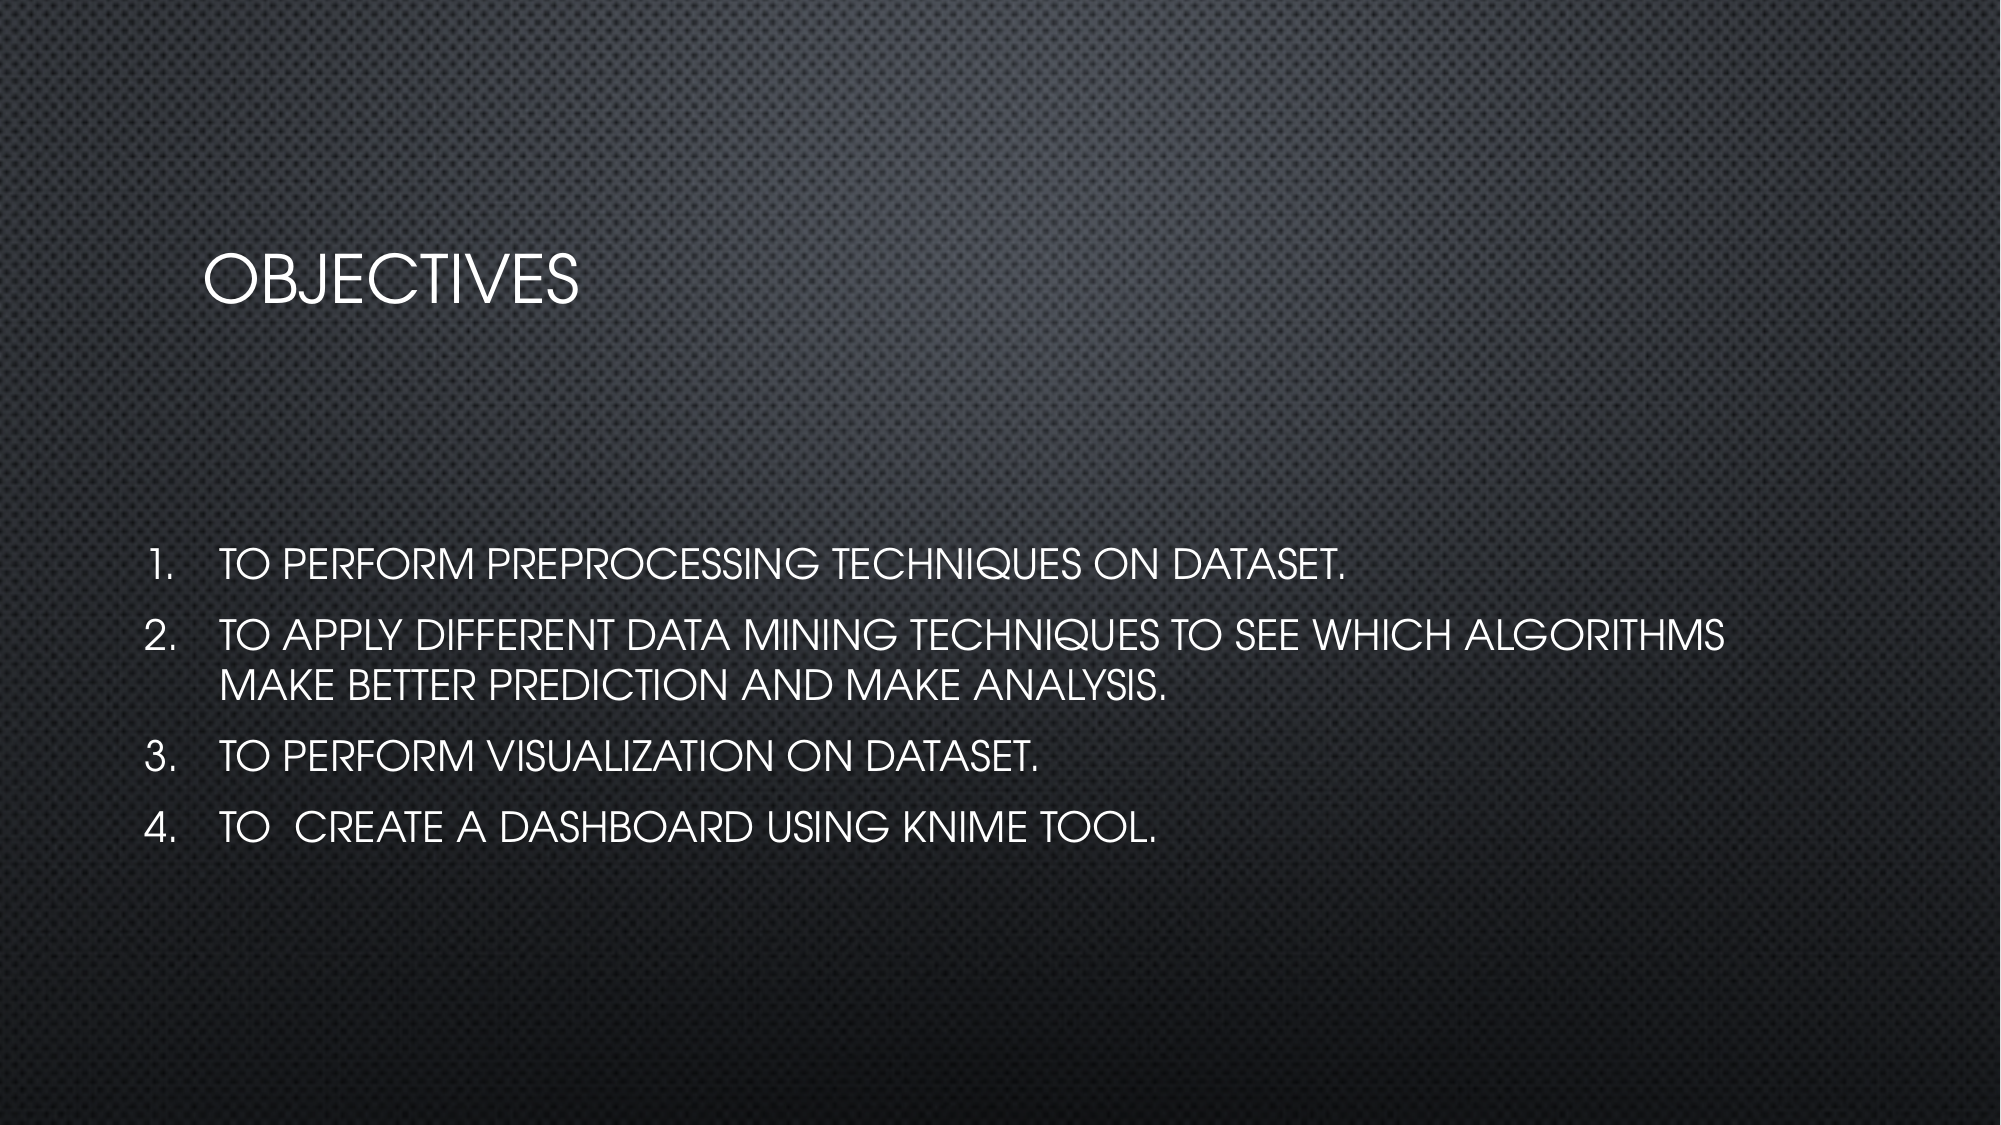

# Objectives
To perform preprocessing techniques on dataset.
To Apply different data mining techniques to see which Algorithms make better prediction and make analysis.
To perform visualization on dataset.
To  create a dashboard using Knime tool.